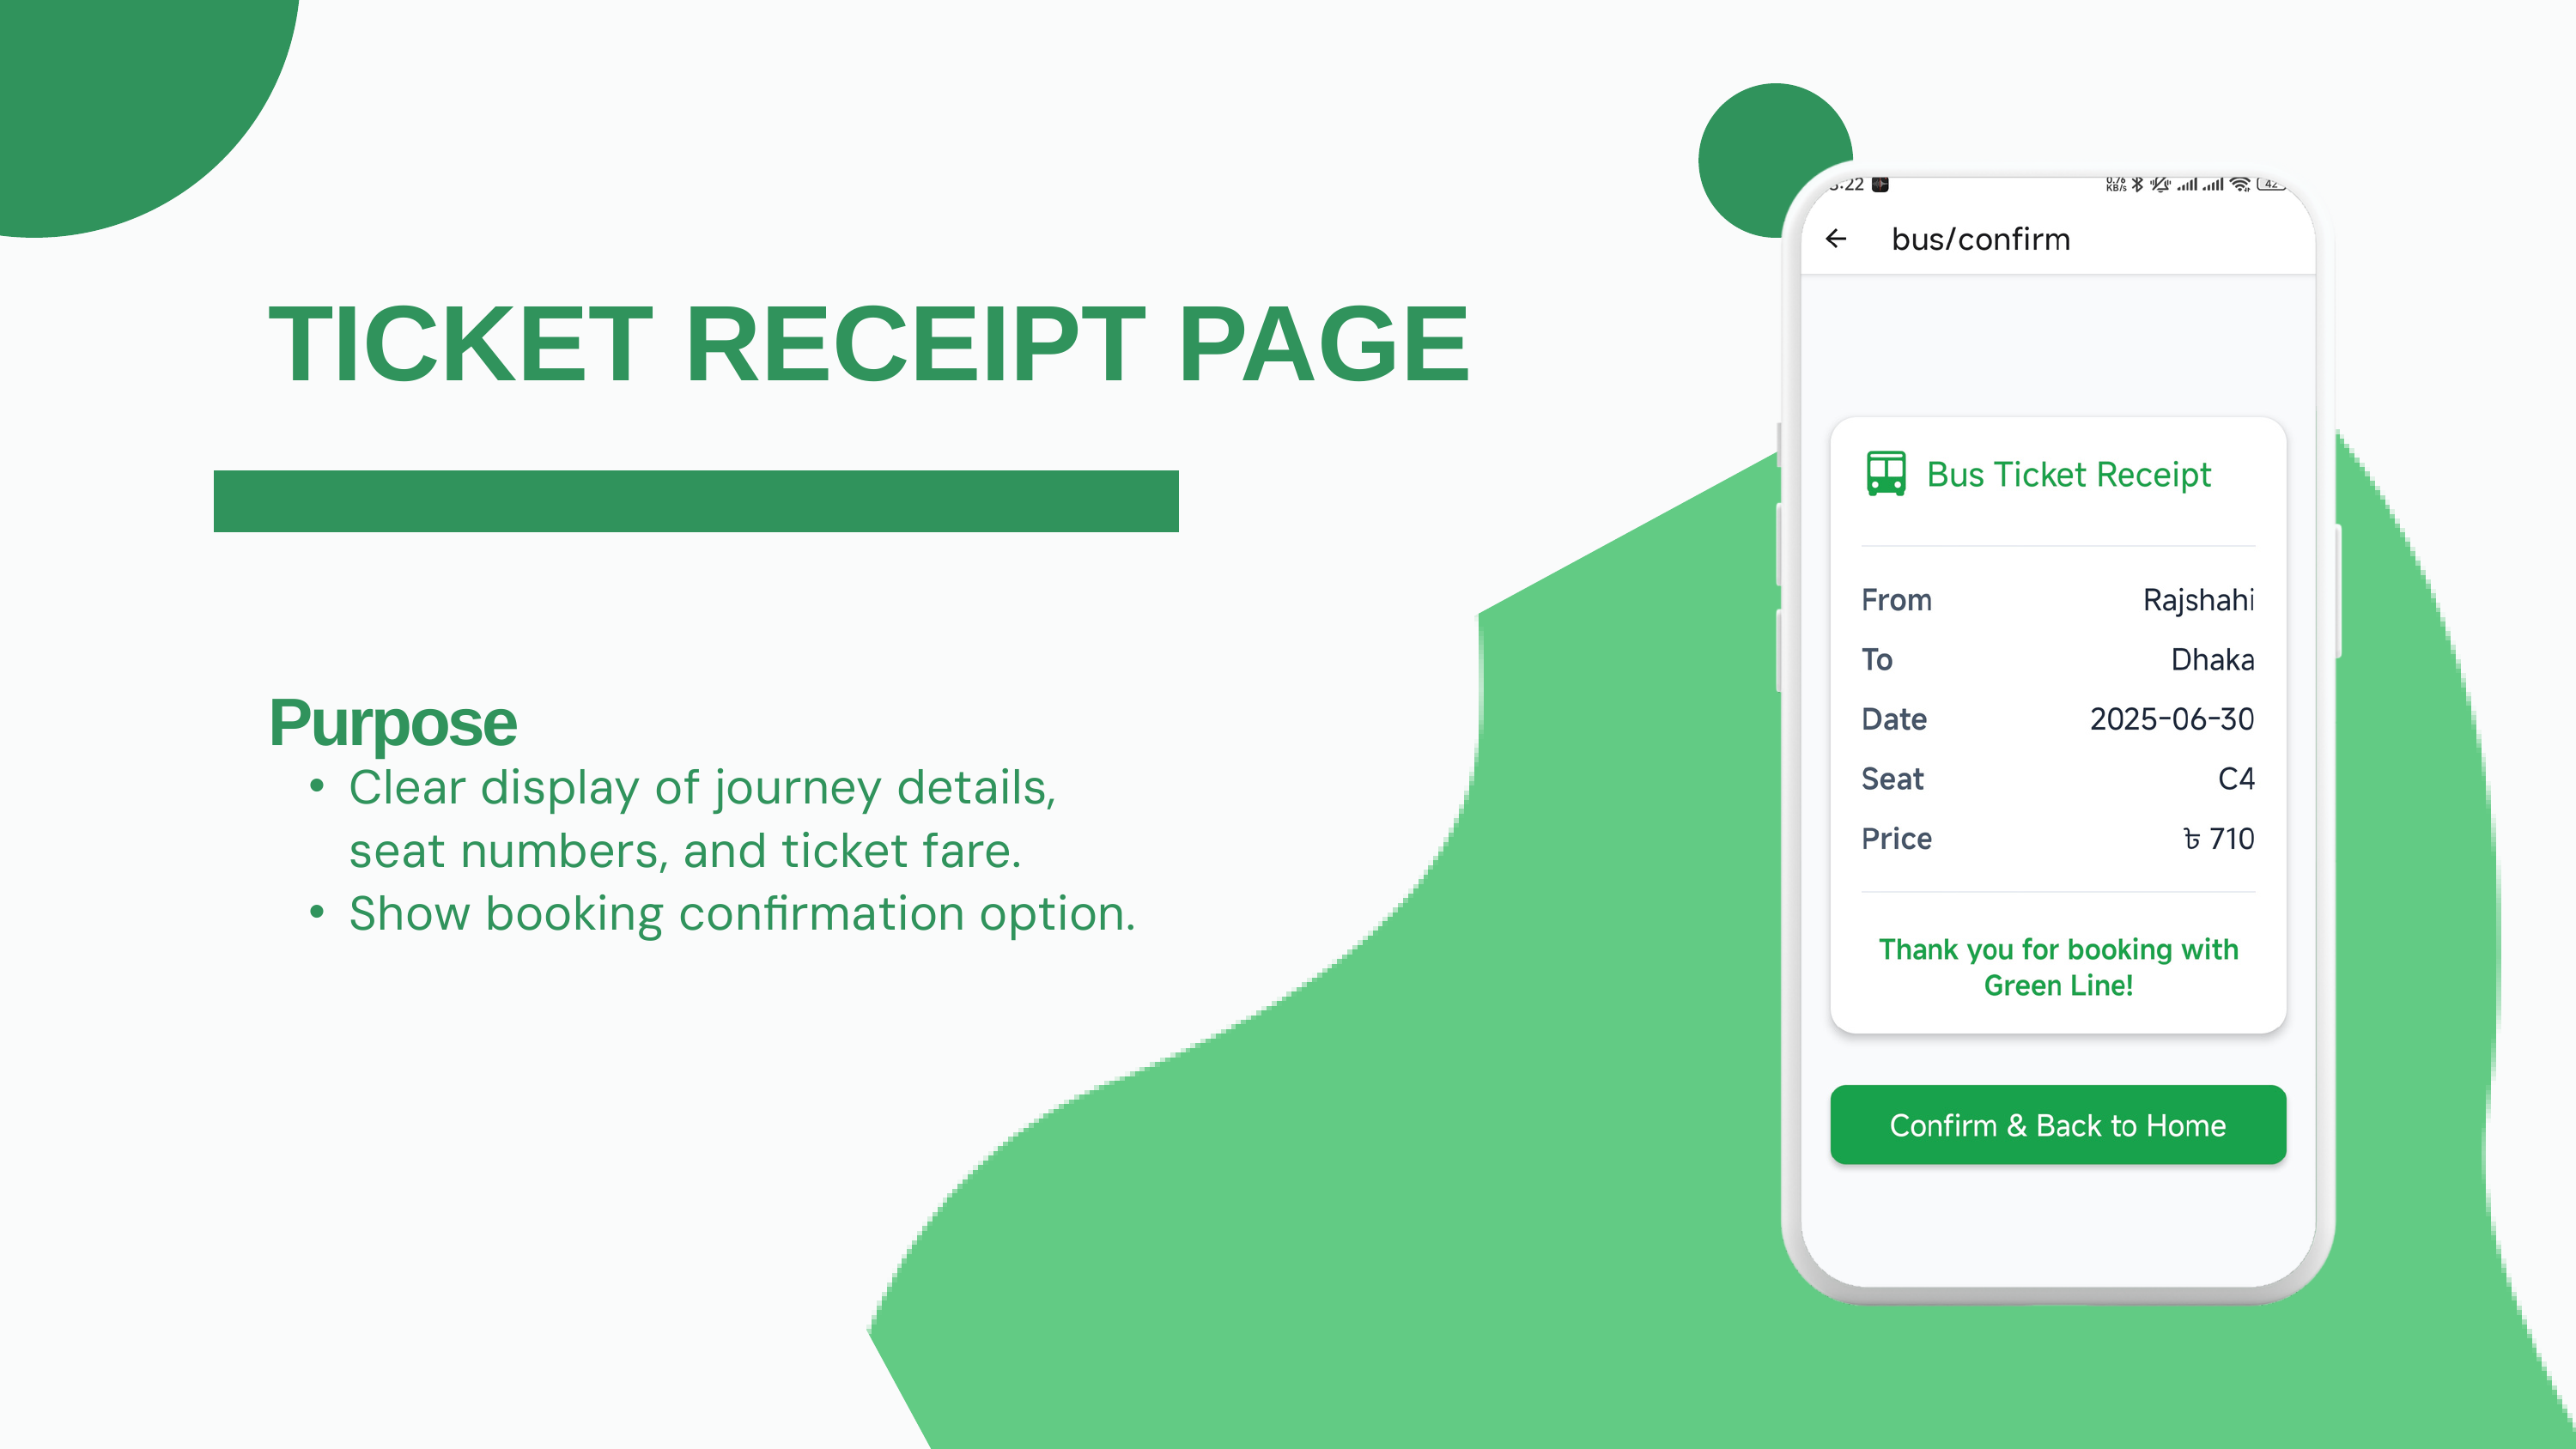

TICKET RECEIPT PAGE

Purpose
Clear display of journey details, seat numbers, and ticket fare.
Show booking confirmation option.